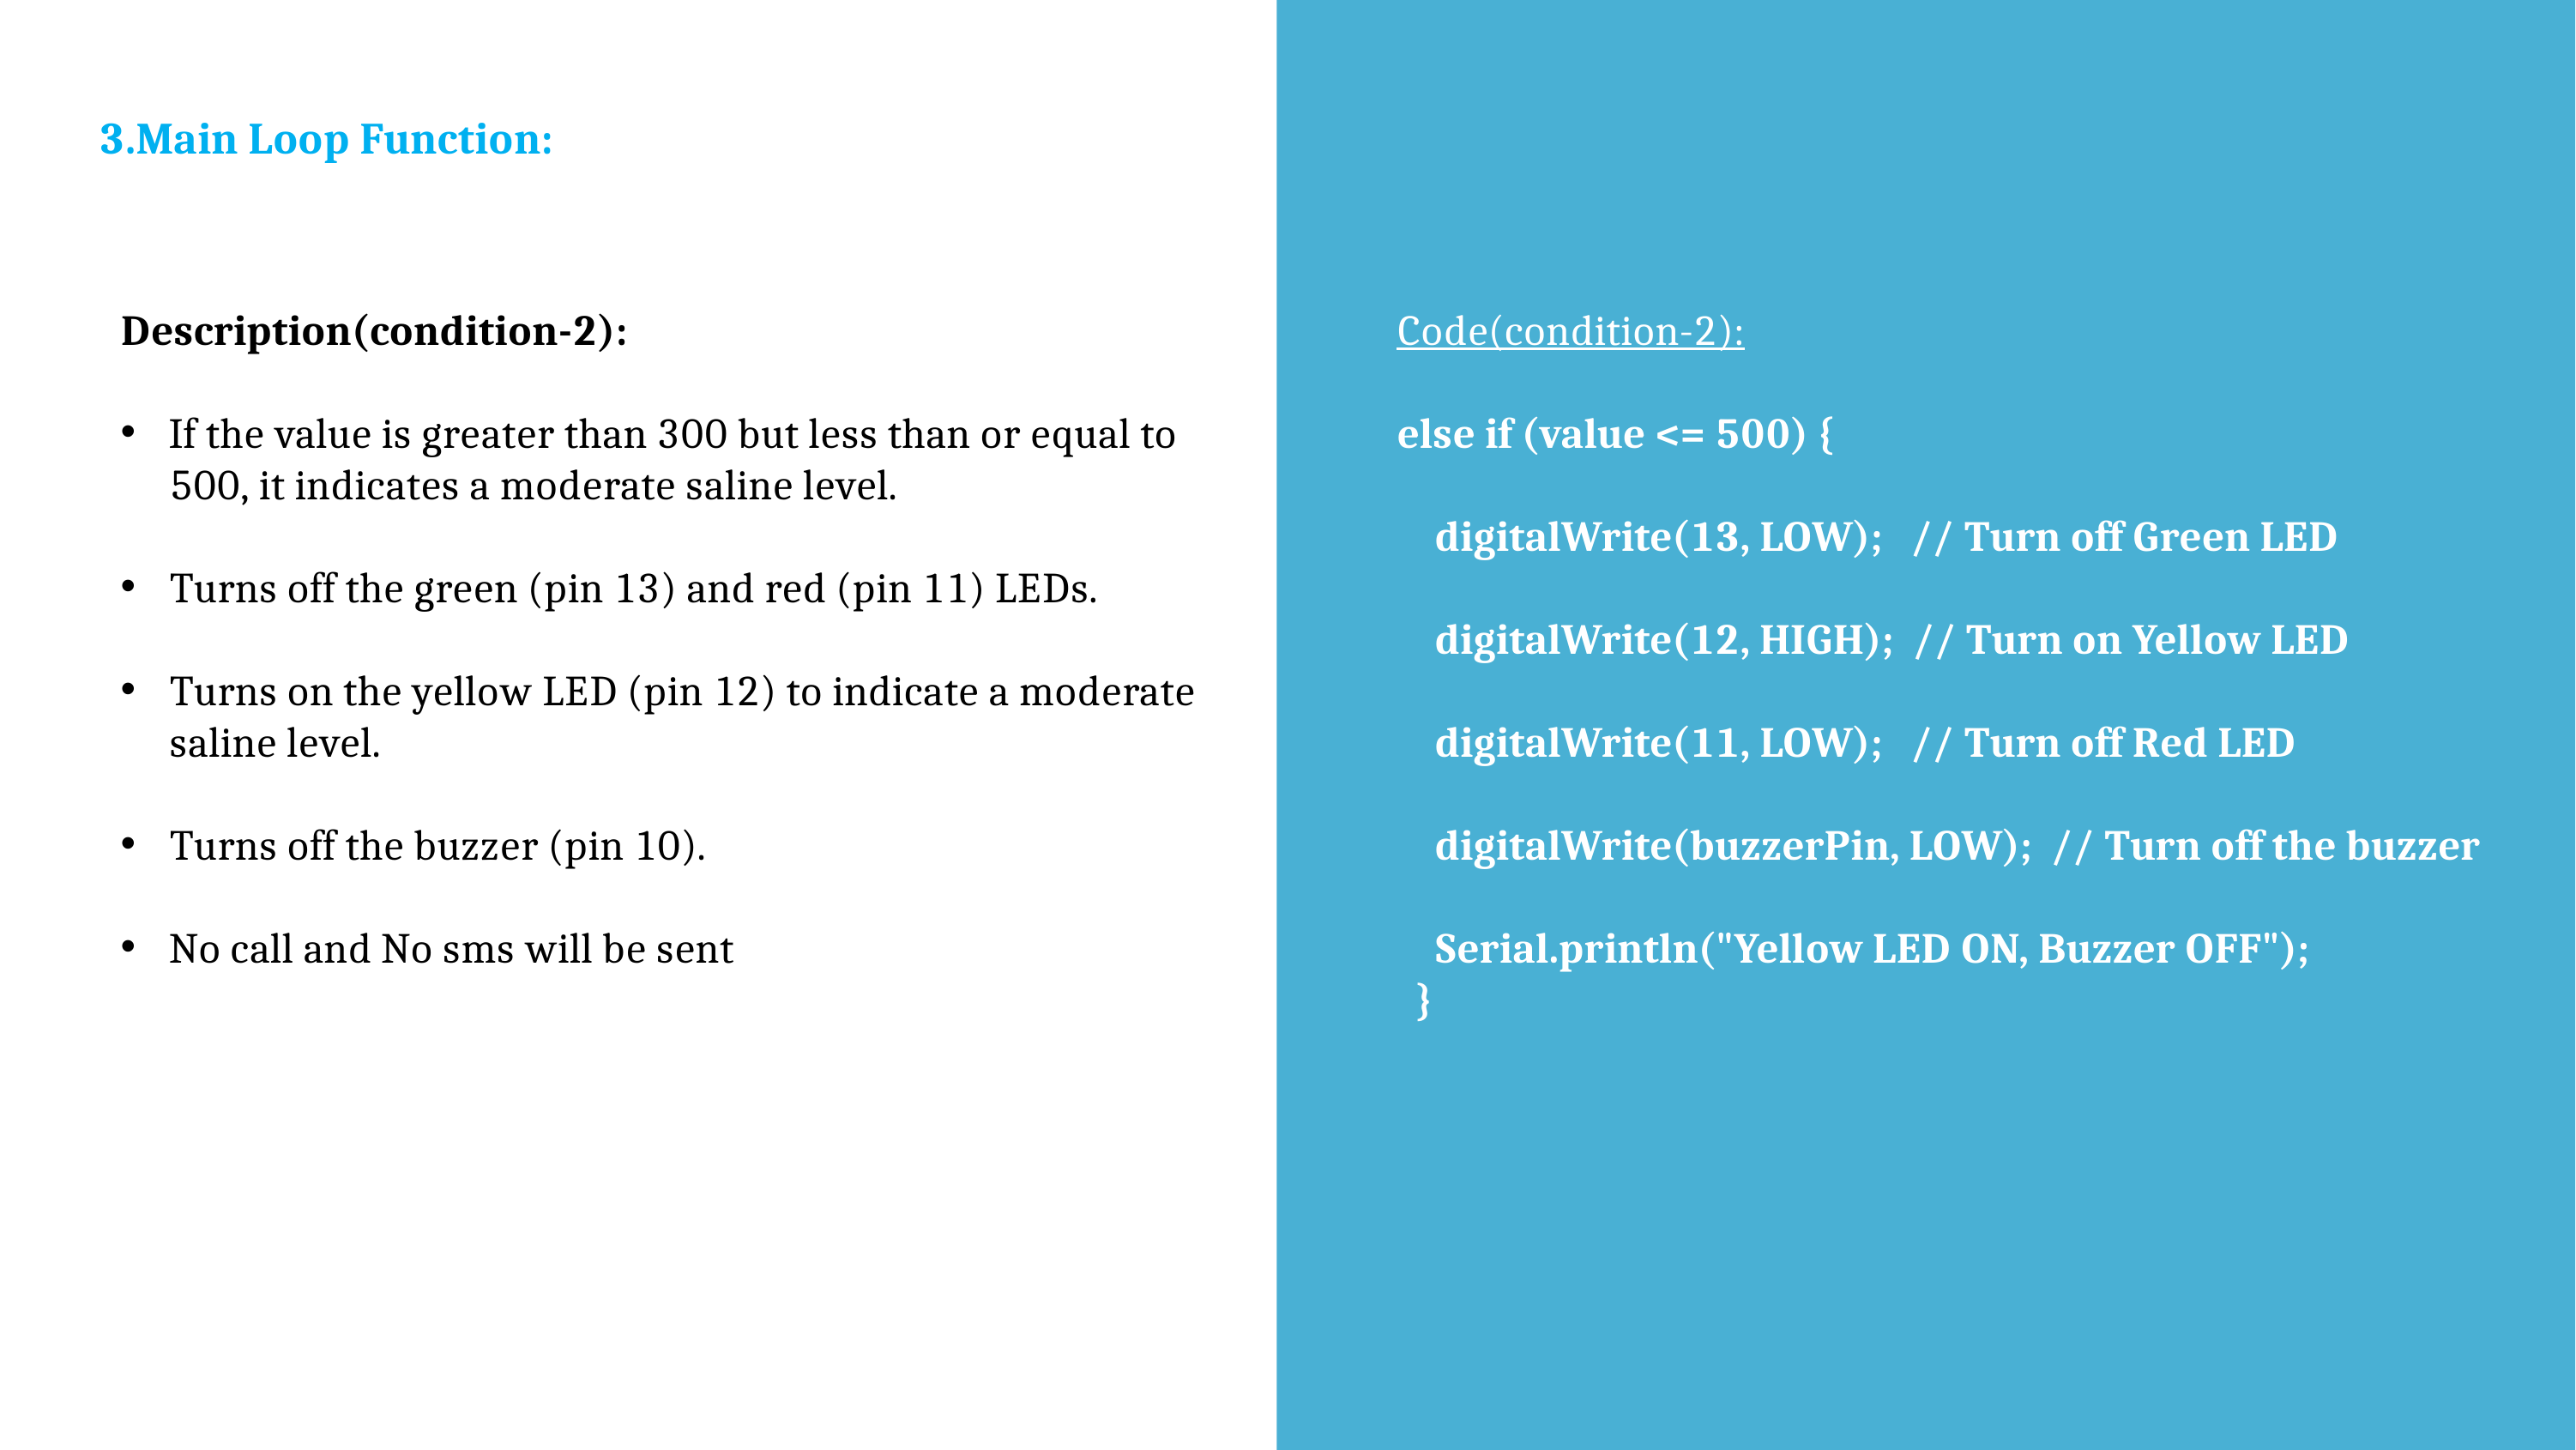

3.Main Loop Function:
Description(condition-2):

If the value is greater than 300 but less than or equal to 500, it indicates a moderate saline level.

Turns off the green (pin 13) and red (pin 11) LEDs.

Turns on the yellow LED (pin 12) to indicate a moderate saline level.

Turns off the buzzer (pin 10).

No call and No sms will be sent
Code(condition-2):

else if (value <= 500) {

    digitalWrite(13, LOW);   // Turn off Green LED

    digitalWrite(12, HIGH);  // Turn on Yellow LED

    digitalWrite(11, LOW);   // Turn off Red LED

    digitalWrite(buzzerPin, LOW);  // Turn off the buzzer

    Serial.println("Yellow LED ON, Buzzer OFF");
  }